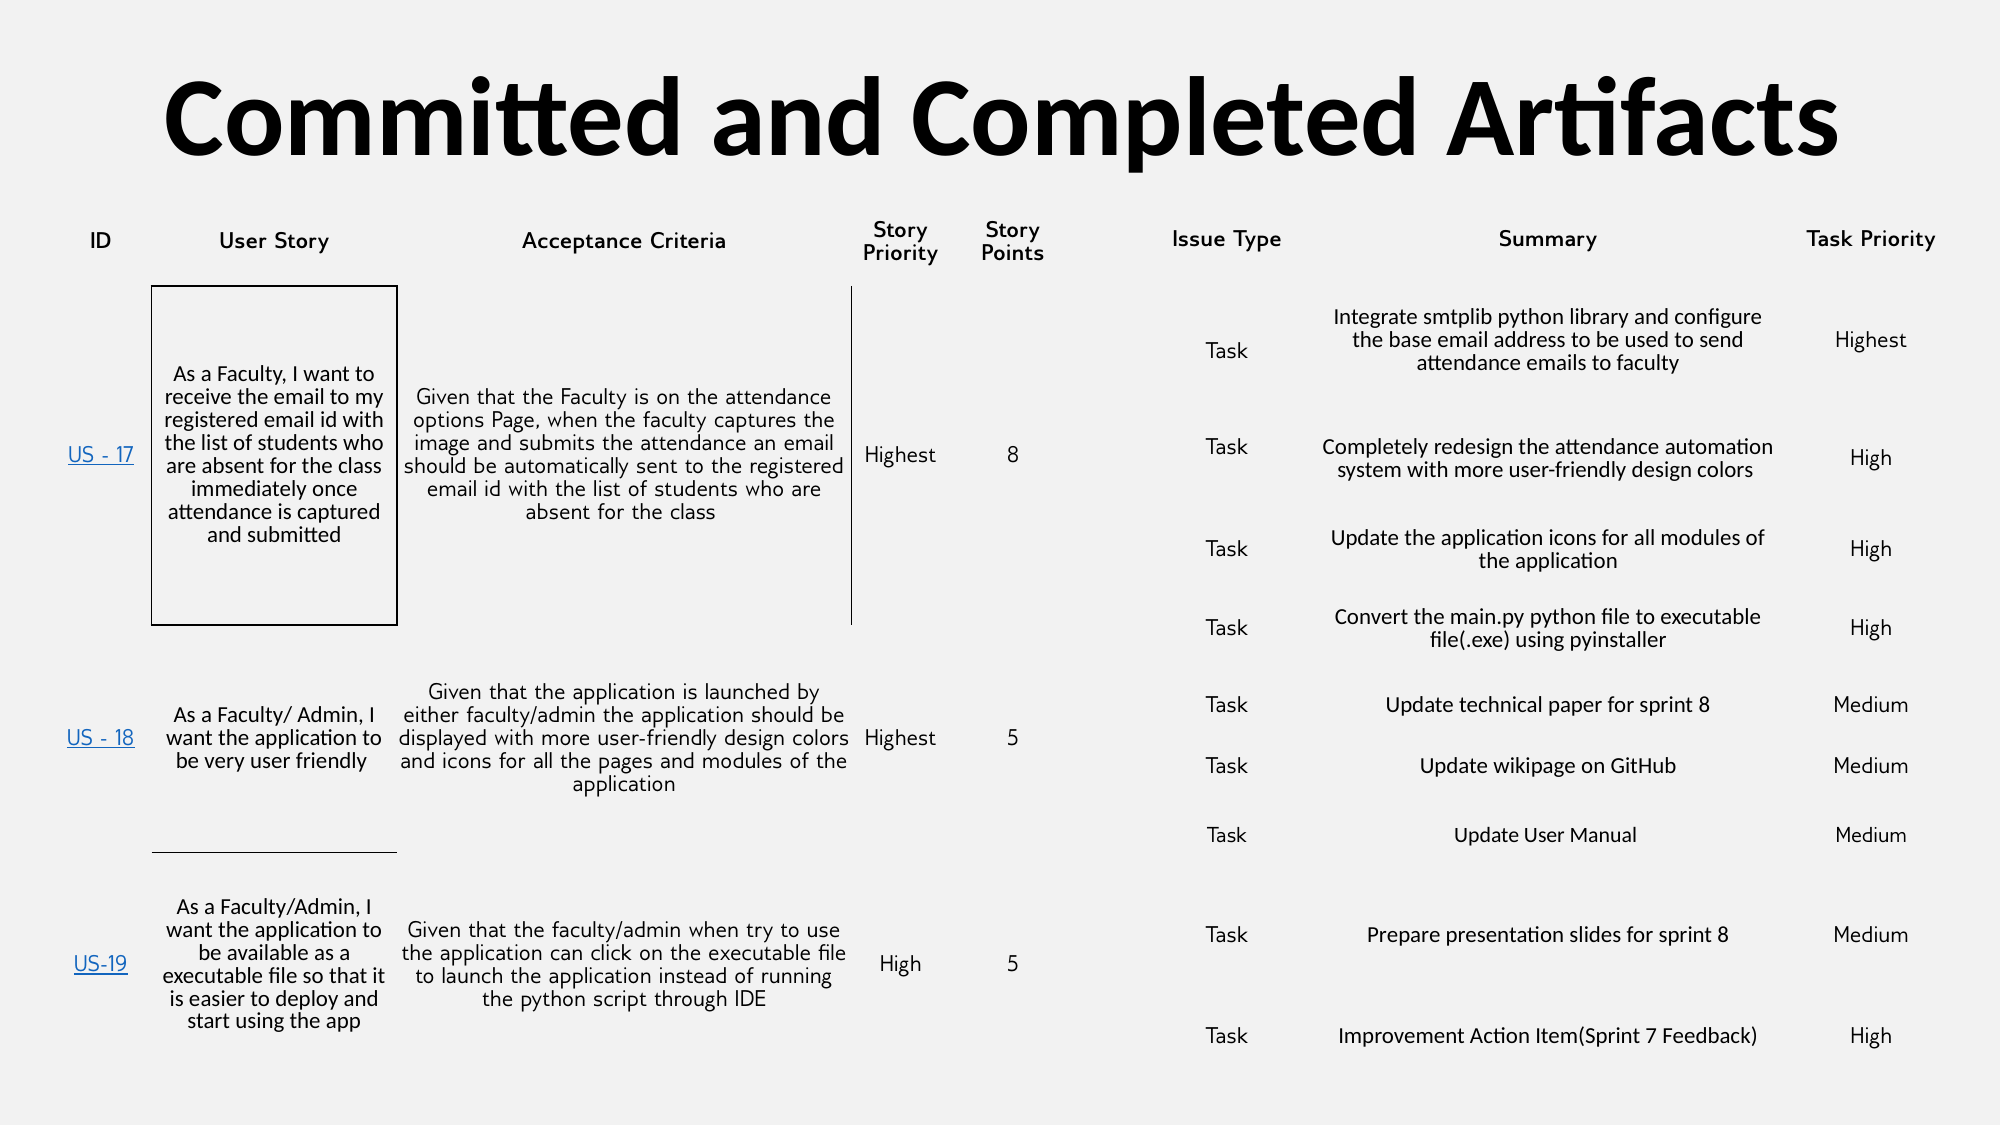

Committed and Completed Artifacts
| Issue Type | Summary | Task Priority |
| --- | --- | --- |
| Task | Integrate smtplib python library and configure the base email address to be used to send attendance emails to faculty | Highest |
| Task | Completely redesign the attendance automation system with more user-friendly design colors | High |
| Task | Update the application icons for all modules of the application | High |
| Task | Convert the main.py python file to executable file(.exe) using pyinstaller | High |
| Task | Update technical paper for sprint 8 | Medium |
| Task | Update wikipage on GitHub | Medium |
| Task | Update User Manual | Medium |
| Task | Prepare presentation slides for sprint 8 | Medium |
| Task | Improvement Action Item(Sprint 7 Feedback) | High |
| ID | User Story | Acceptance Criteria | Story Priority | Story Points |
| --- | --- | --- | --- | --- |
| US - 17 | As a Faculty, I want to receive the email to my registered email id with the list of students who are absent for the class immediately once attendance is captured and submitted | Given that the Faculty is on the attendance options Page, when the faculty captures the image and submits the attendance an email should be automatically sent to the registered email id with the list of students who are absent for the class | Highest | 8 |
| US - 18 | As a Faculty/ Admin, I want the application to be very user friendly | Given that the application is launched by either faculty/admin the application should be displayed with more user-friendly design colors and icons for all the pages and modules of the application | Highest | 5 |
| US-19 | As a Faculty/Admin, I want the application to be available as a executable file so that it is easier to deploy and start using the app | Given that the faculty/admin when try to use the application can click on the executable file to launch the application instead of running the python script through IDE | High | 5 |